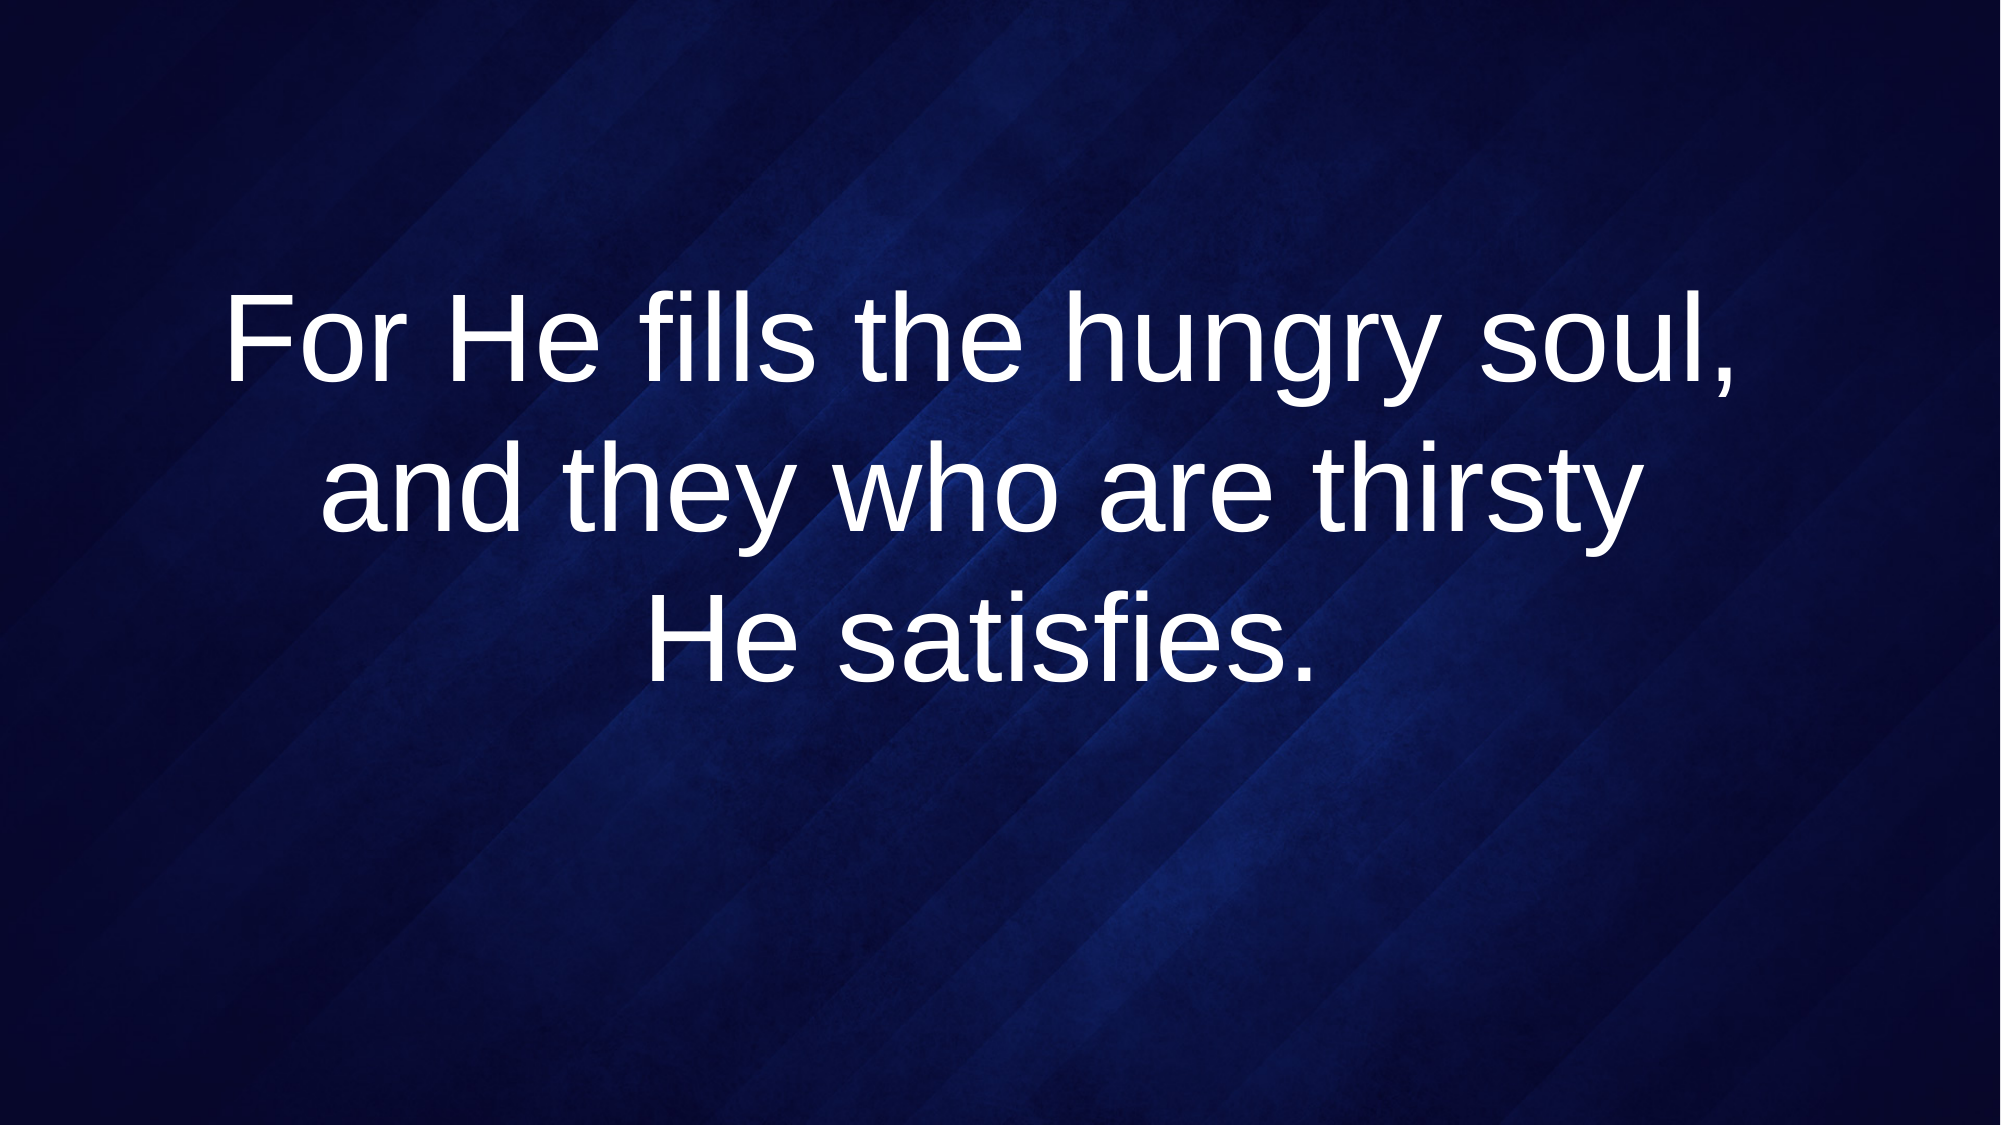

# For He fills the hungry soul, and they who are thirsty He satisfies.